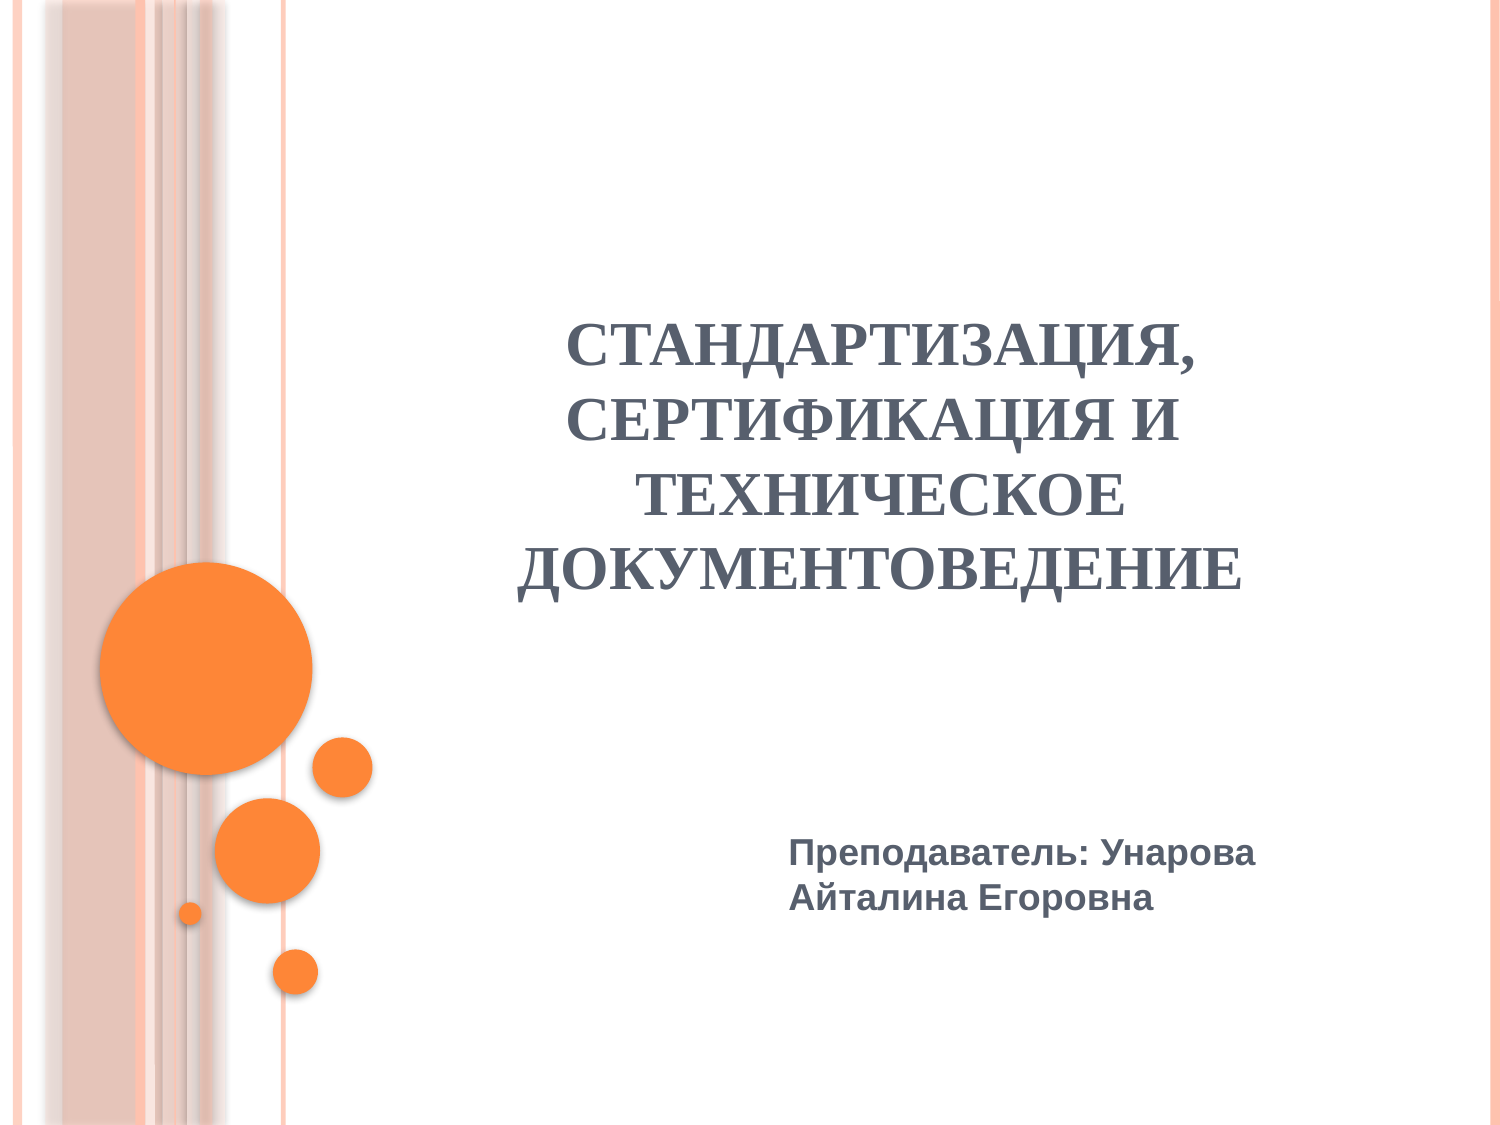

# СТАНДАРТИЗАЦИЯ, СЕРТИФИКАЦИЯ И ТЕХНИЧЕСКОЕ ДОКУМЕНТОВЕДЕНИЕ
Преподаватель: Унарова Айталина Егоровна